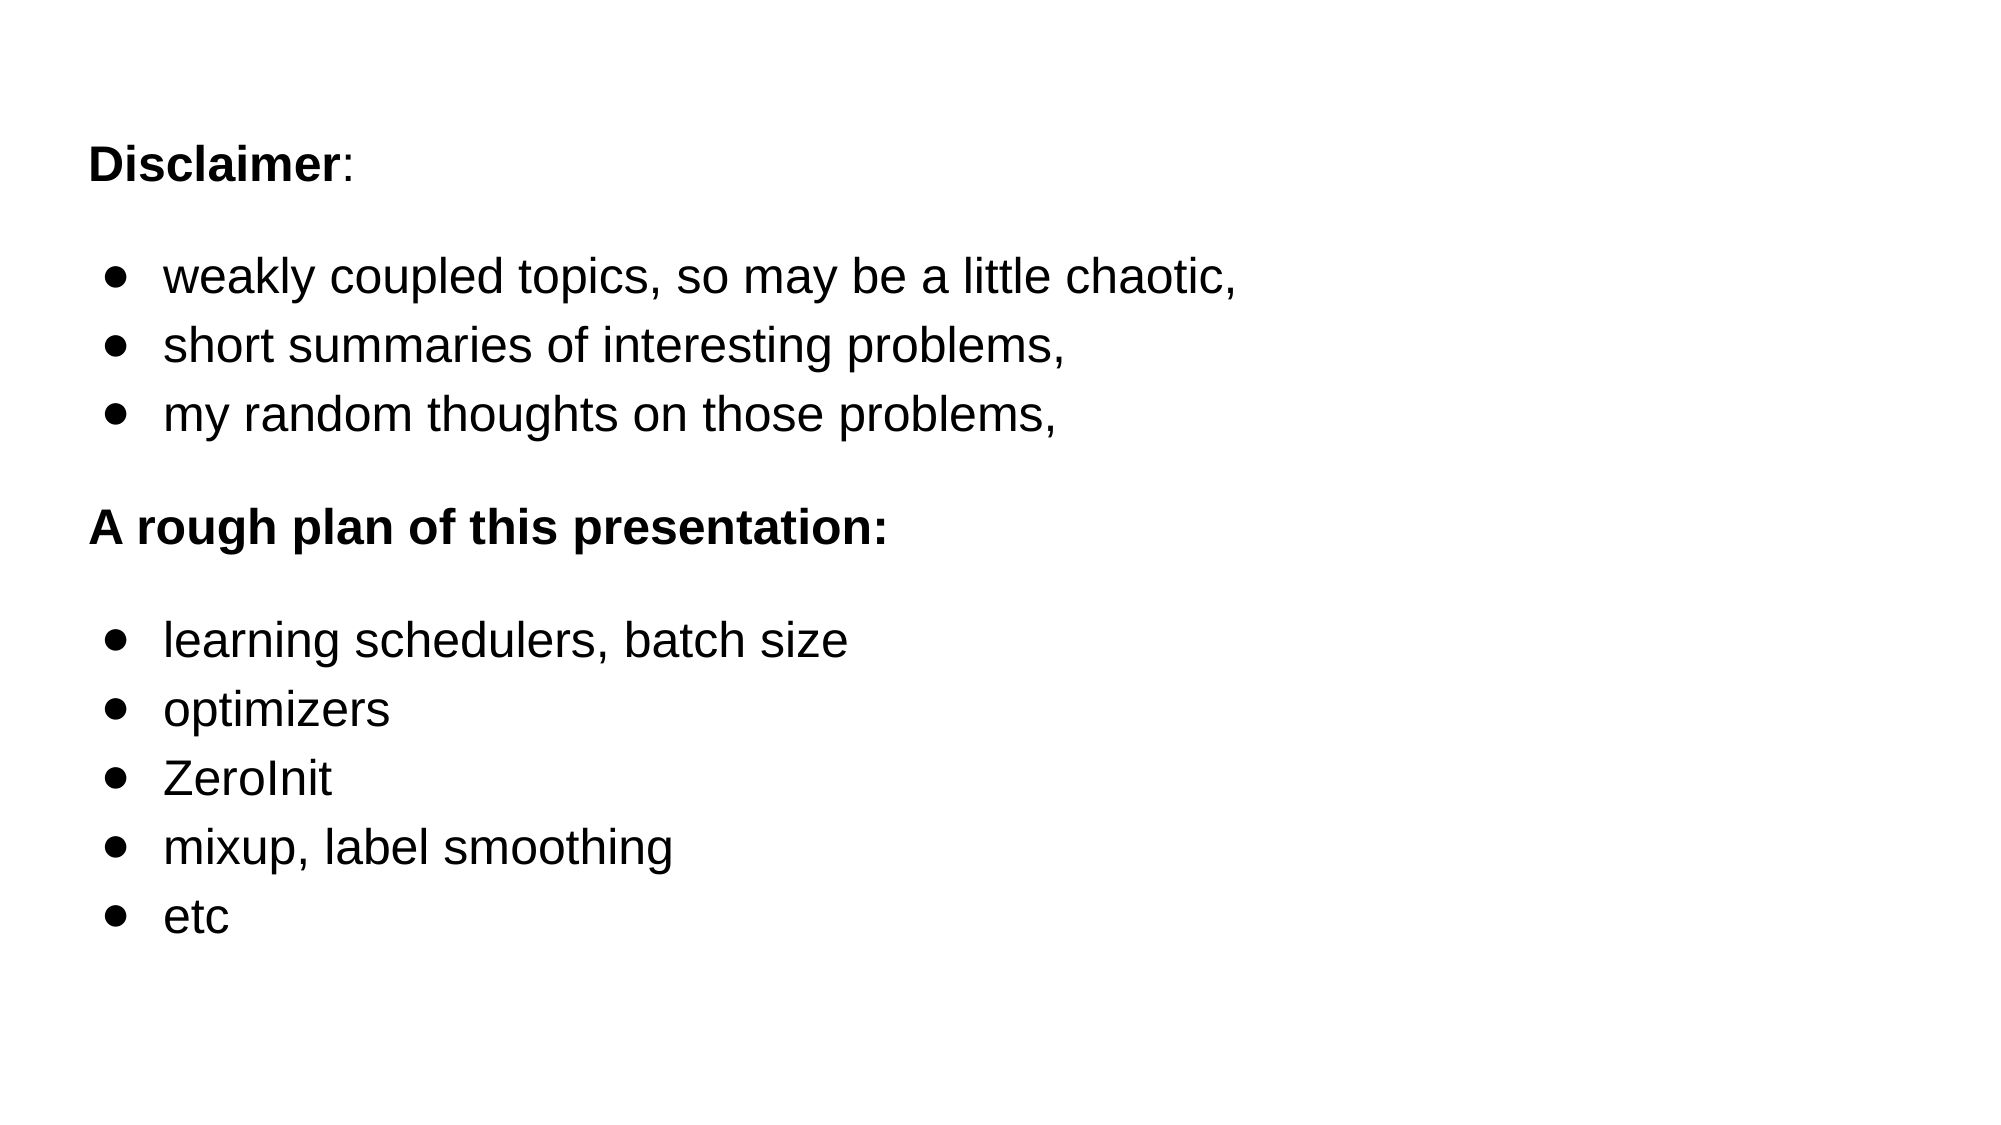

Disclaimer:
weakly coupled topics, so may be a little chaotic,
short summaries of interesting problems,
my random thoughts on those problems,
A rough plan of this presentation:
learning schedulers, batch size
optimizers
ZeroInit
mixup, label smoothing
etc